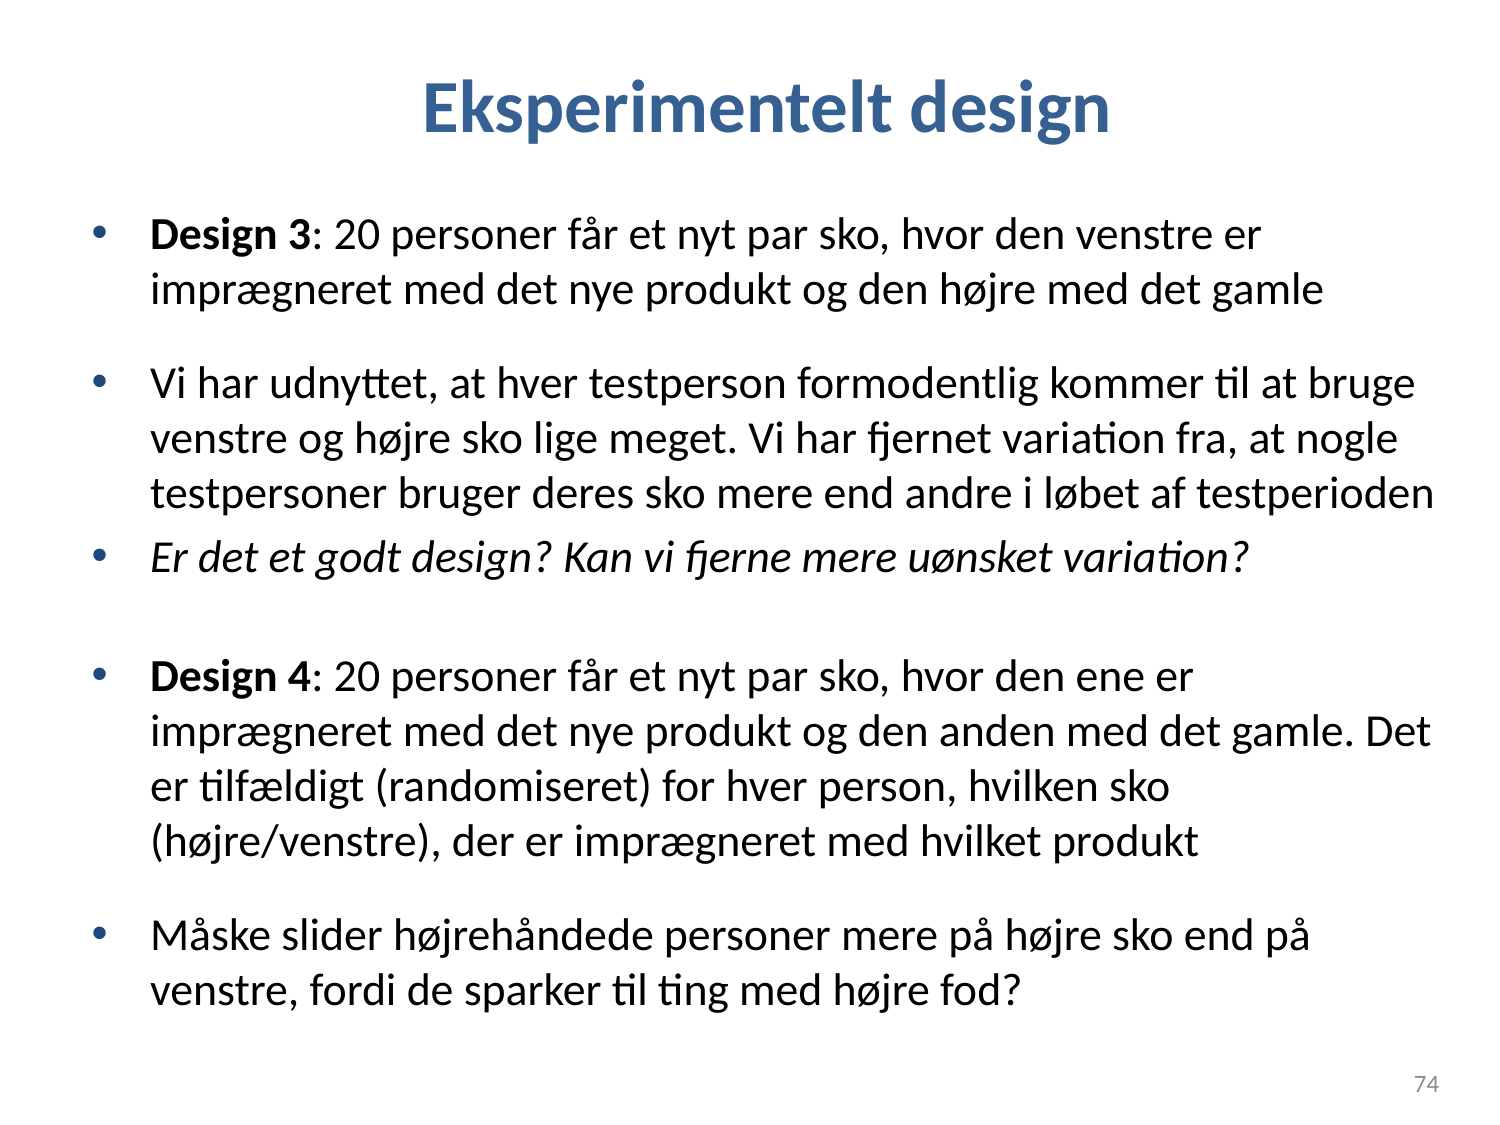

# Eksperimentelt design
Design 3: 20 personer får et nyt par sko, hvor den venstre er imprægneret med det nye produkt og den højre med det gamle
Vi har udnyttet, at hver testperson formodentlig kommer til at bruge venstre og højre sko lige meget. Vi har fjernet variation fra, at nogle  testpersoner bruger deres sko mere end andre i løbet af testperioden
Er det et godt design? Kan vi fjerne mere uønsket variation?
Design 4: 20 personer får et nyt par sko, hvor den ene er imprægneret med det nye produkt og den anden med det gamle. Det er tilfældigt (randomiseret) for hver person, hvilken sko (højre/venstre), der er imprægneret med hvilket produkt
Måske slider højrehåndede personer mere på højre sko end på venstre, fordi de sparker til ting med højre fod?
74